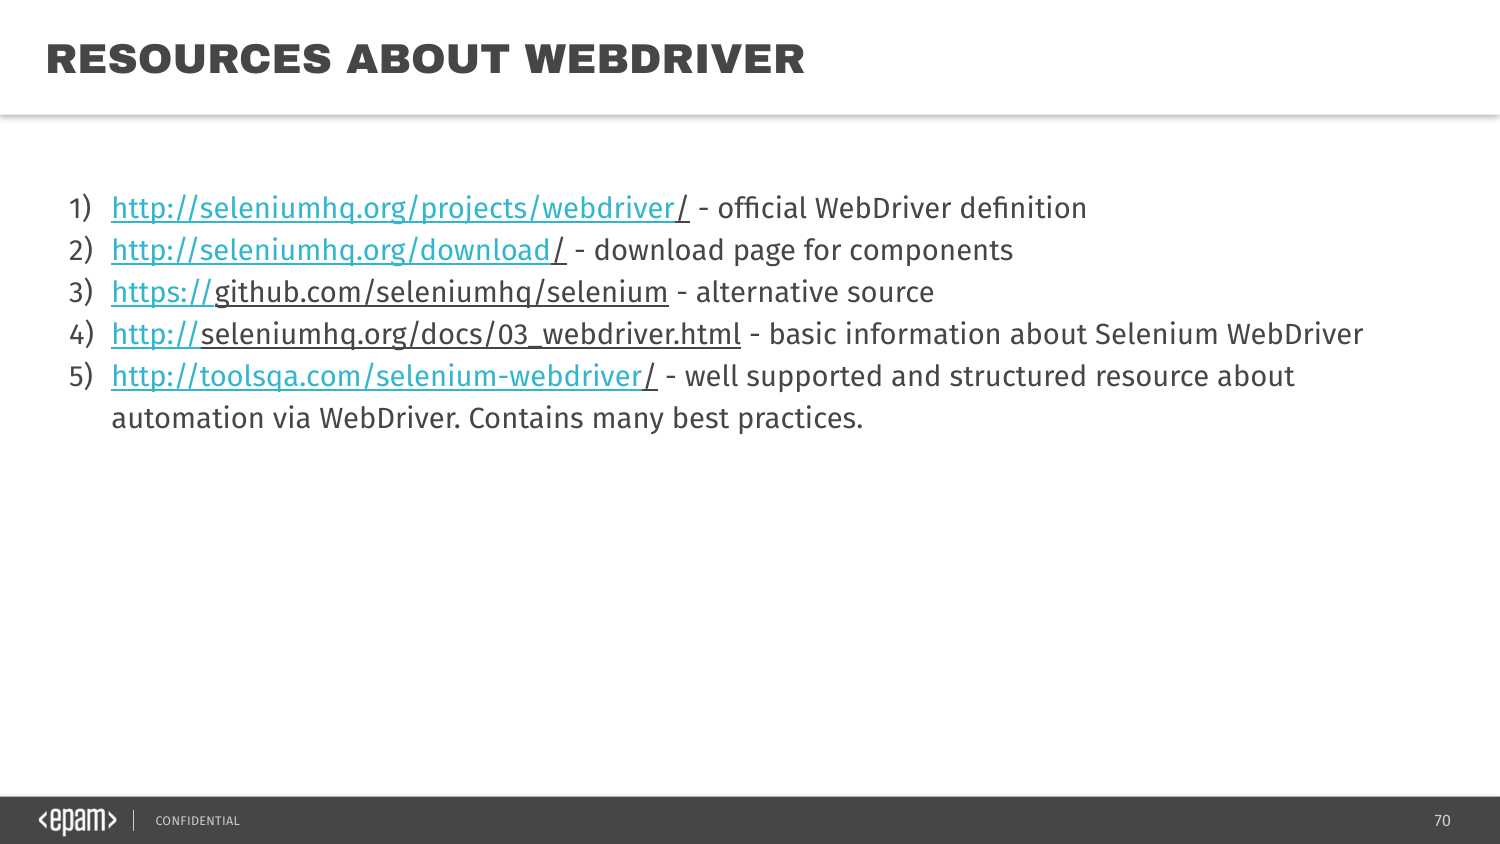

RESOURCES ABOUT WEBDRIVER
http://seleniumhq.org/projects/webdriver/ - official WebDriver definition
http://seleniumhq.org/download/ - download page for components
https://github.com/seleniumhq/selenium - alternative source
http://seleniumhq.org/docs/03_webdriver.html - basic information about Selenium WebDriver
http://toolsqa.com/selenium-webdriver/ - well supported and structured resource about automation via WebDriver. Contains many best practices.